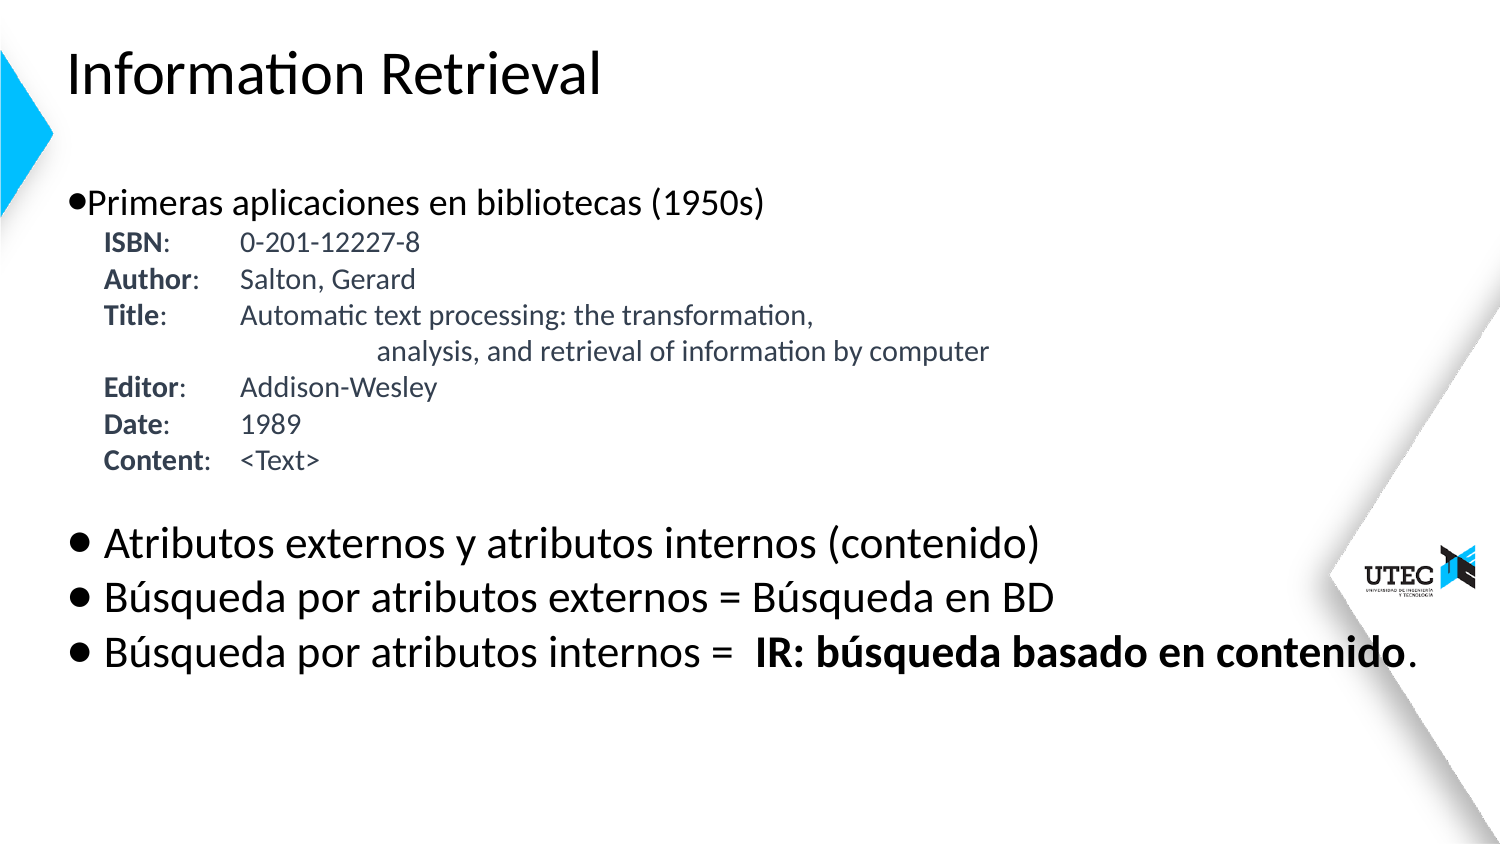

# Information Retrieval
Primeras aplicaciones en bibliotecas (1950s)
	ISBN: 		0-201-12227-8
	Author: 	Salton, Gerard
	Title: 		Automatic text processing: the transformation,
	     	analysis, and retrieval of information by computer
	Editor: 	Addison-Wesley
	Date: 		1989
	Content:	<Text>

Atributos externos y atributos internos (contenido)
Búsqueda por atributos externos = Búsqueda en BD
Búsqueda por atributos internos =  IR: búsqueda basado en contenido.